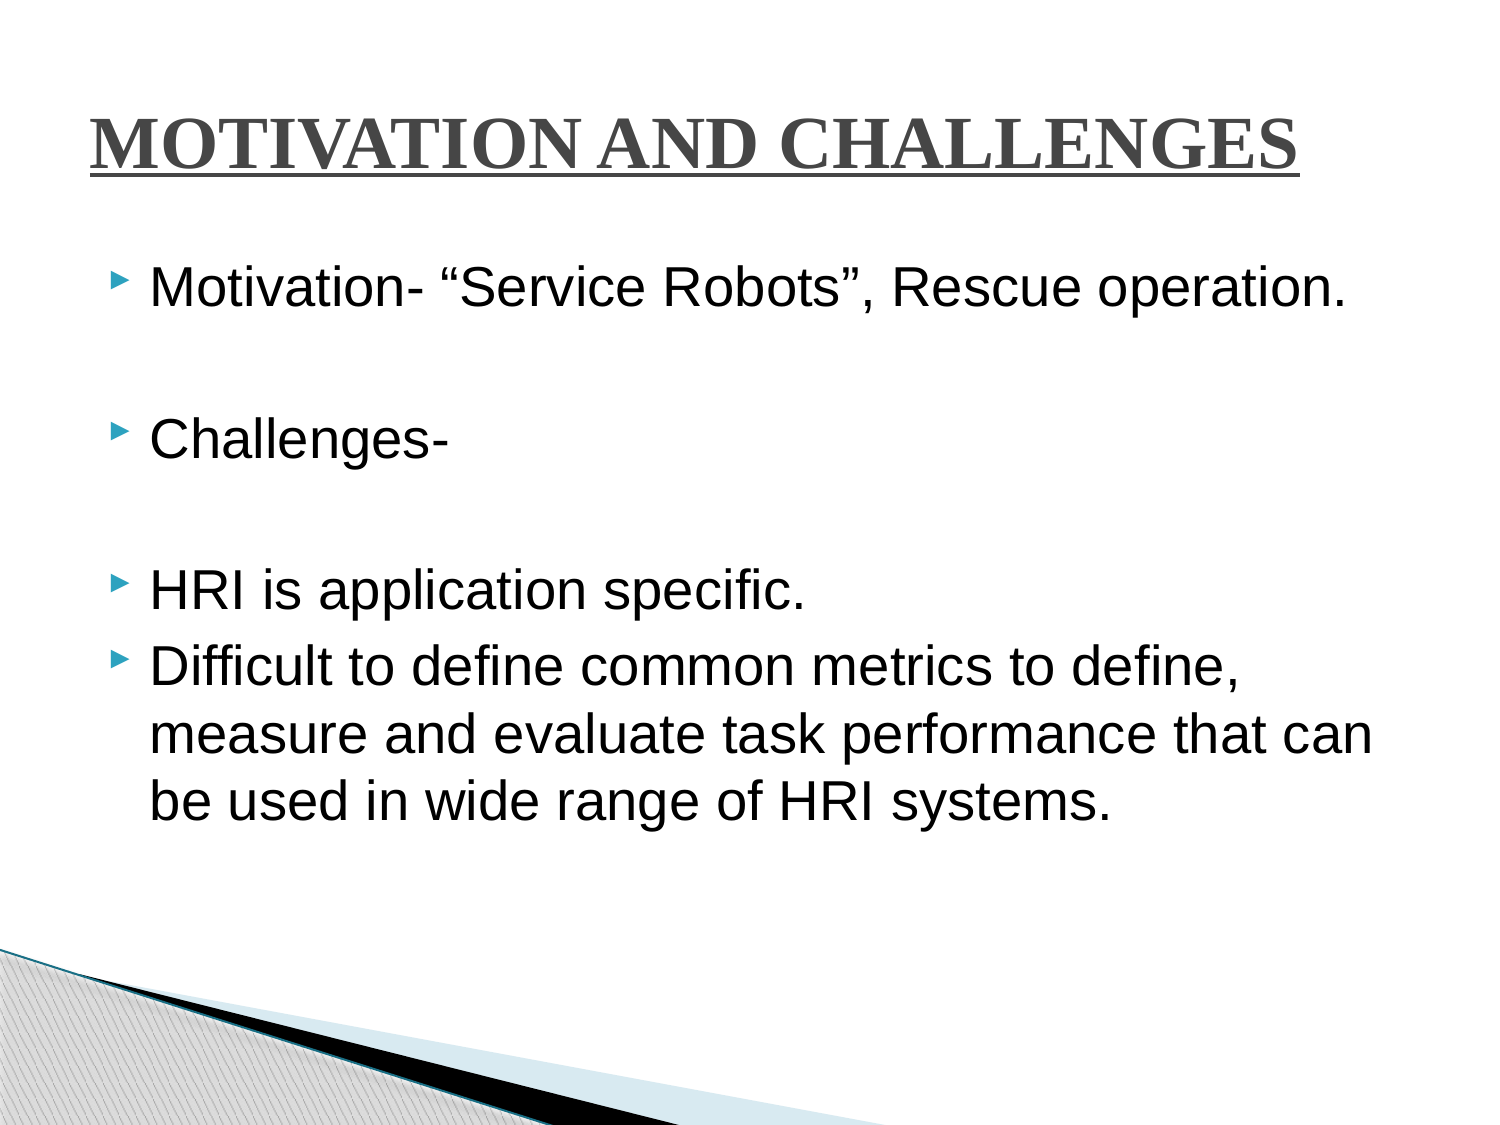

# MOTIVATION AND CHALLENGES
Motivation- “Service Robots”, Rescue operation.

Challenges-

HRI is application specific.
Difficult to define common metrics to define, measure and evaluate task performance that can be used in wide range of HRI systems.